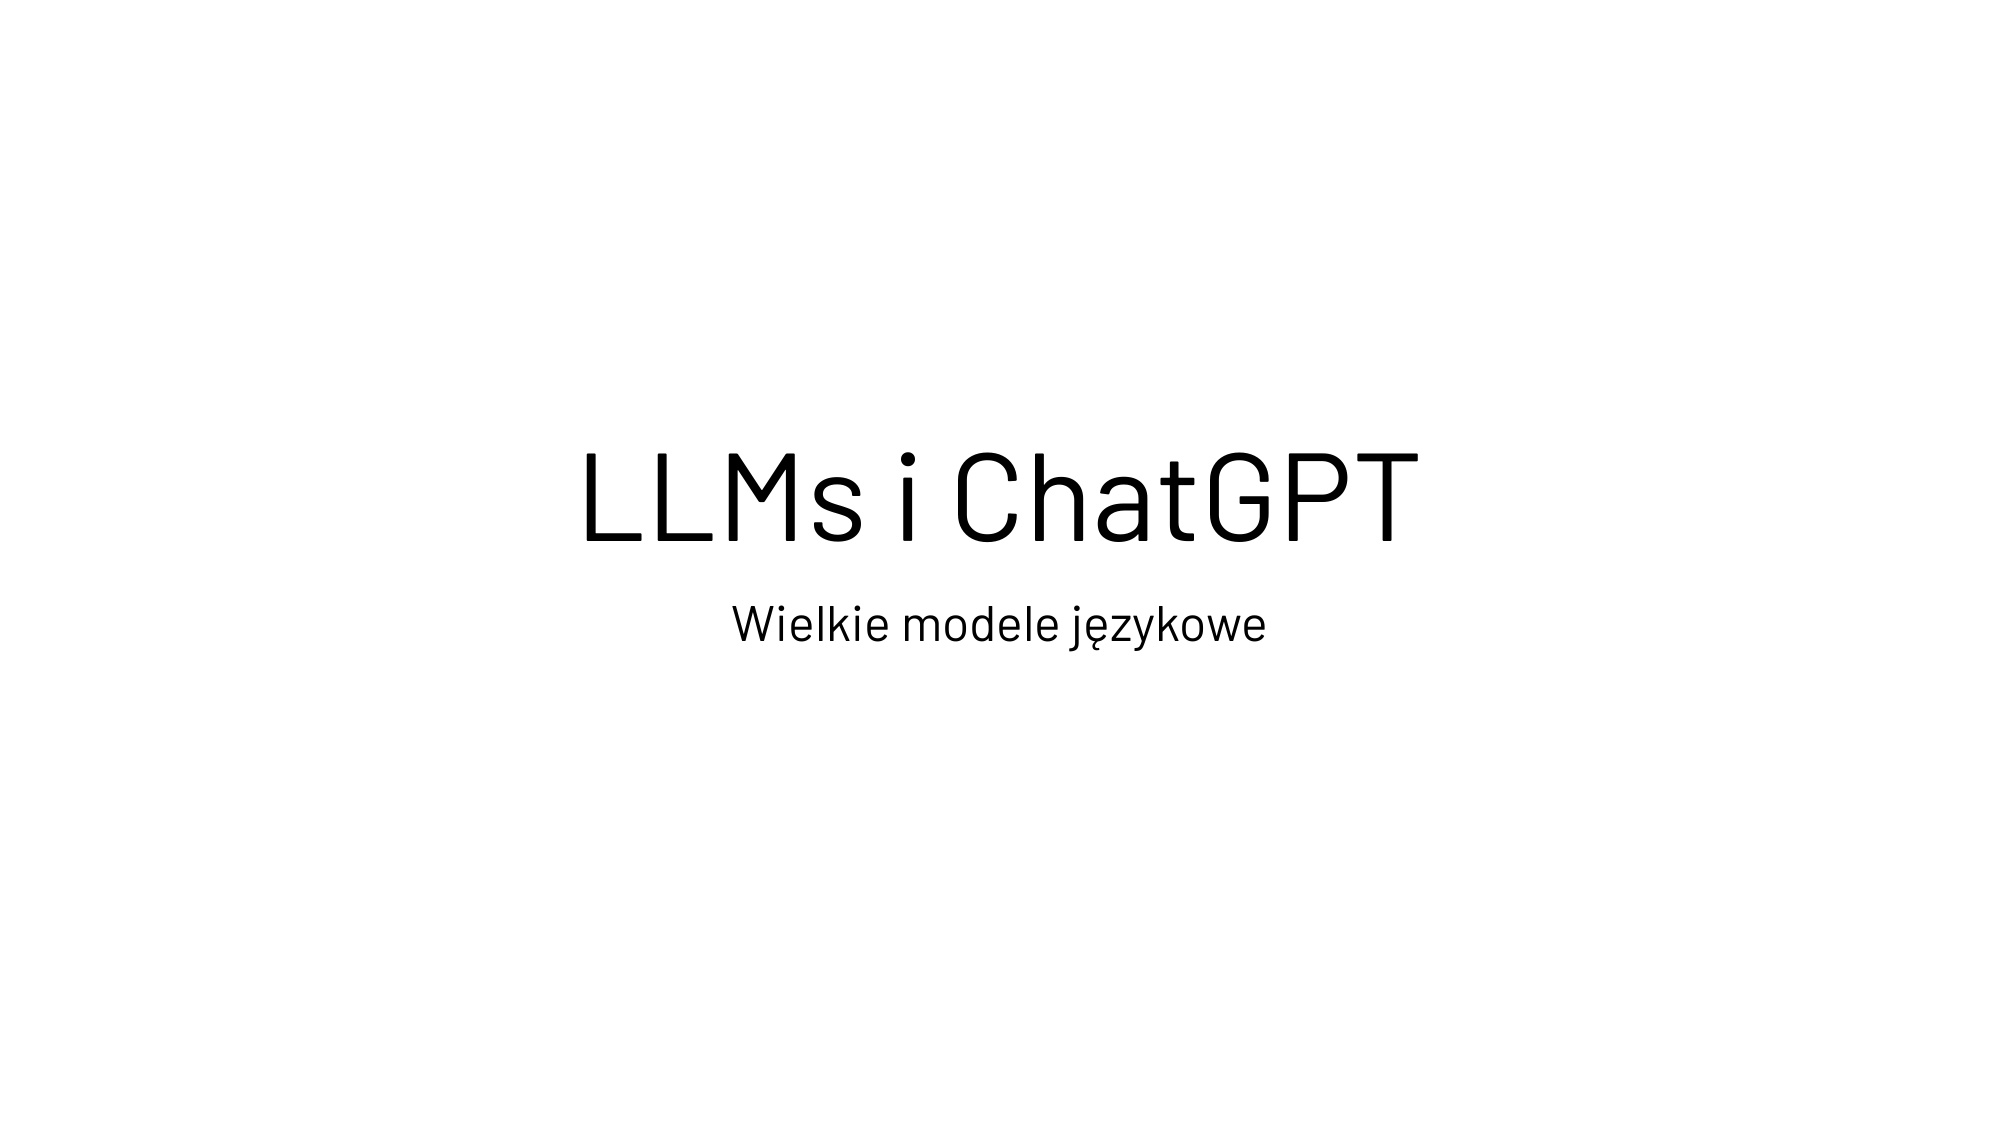

# LLMs i ChatGPT
Wielkie modele językowe